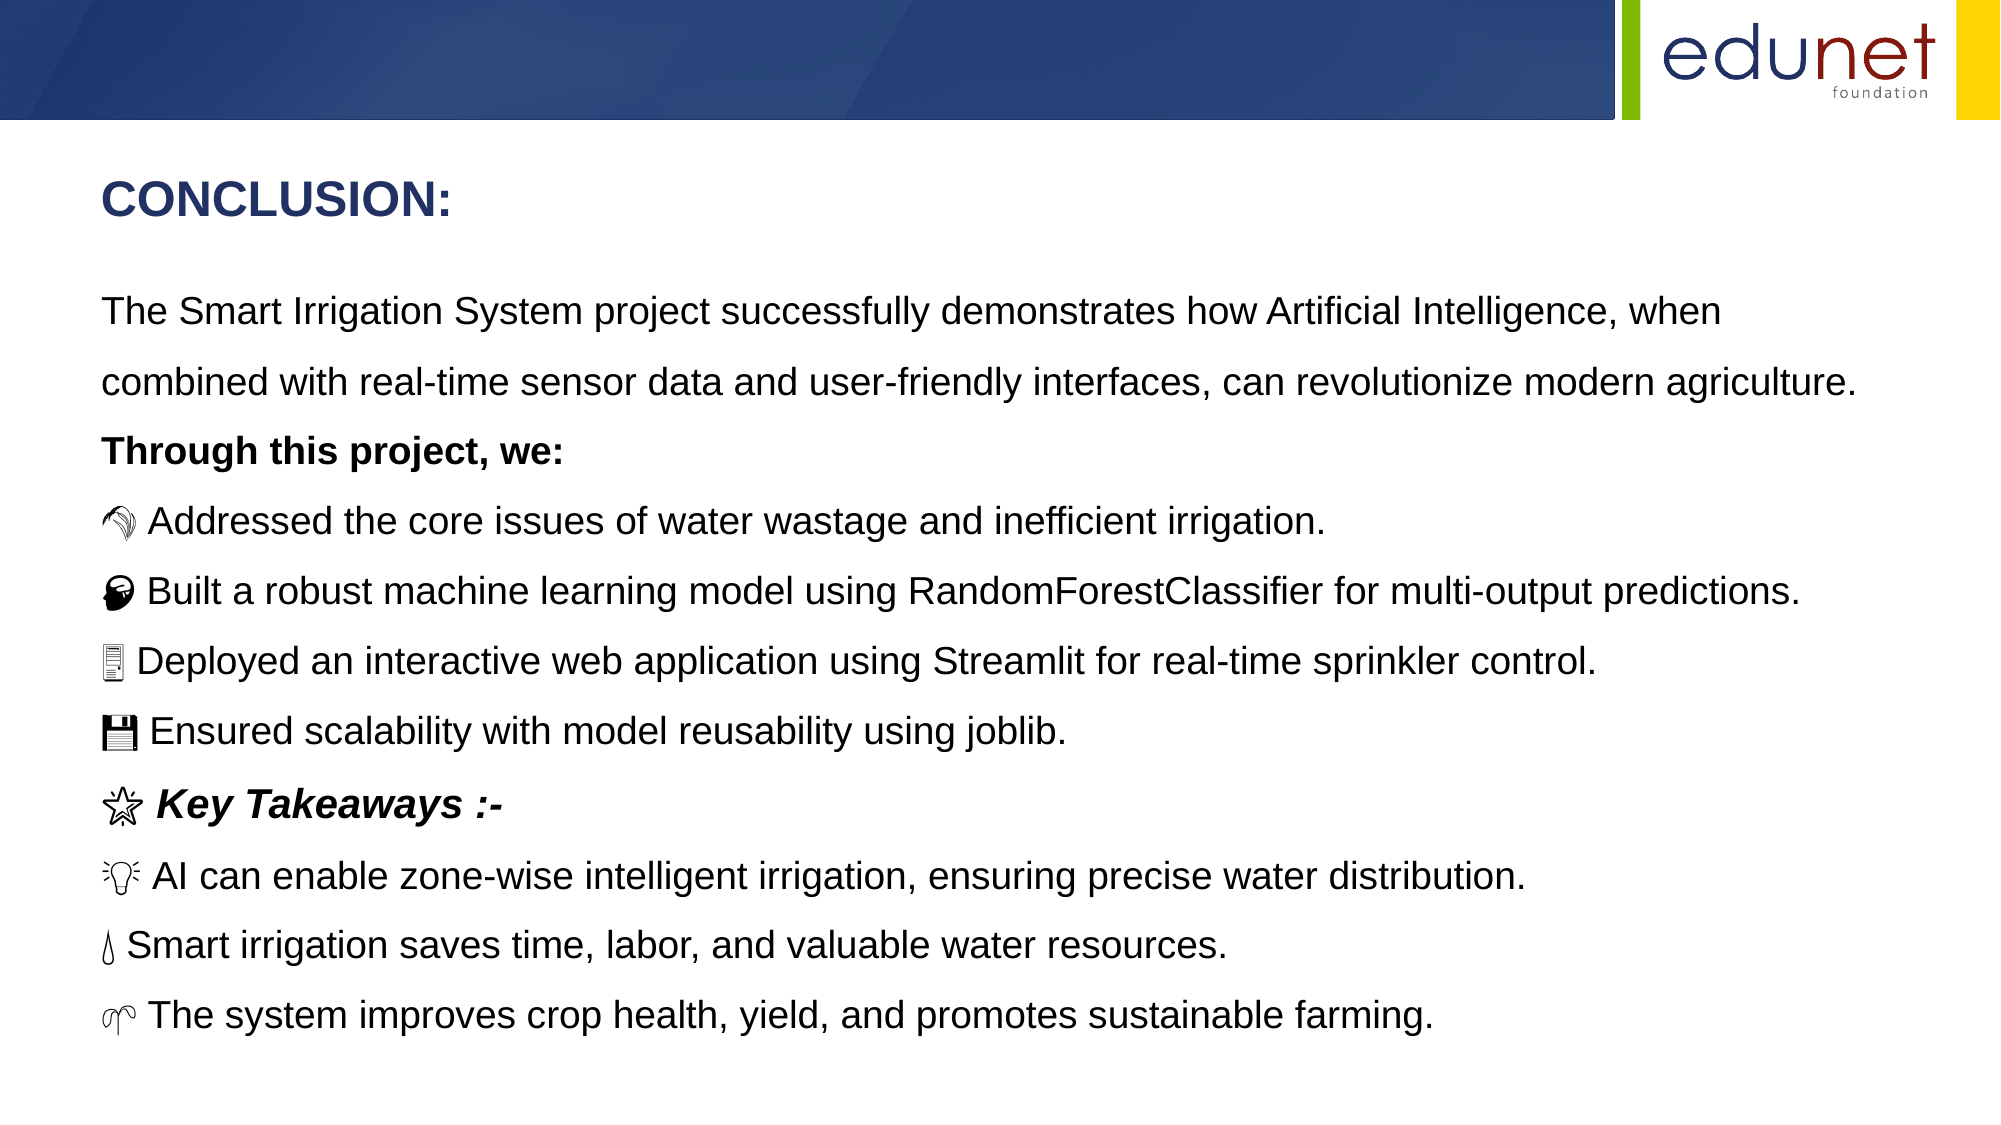

CONCLUSION:
The Smart Irrigation System project successfully demonstrates how Artificial Intelligence, when combined with real-time sensor data and user-friendly interfaces, can revolutionize modern agriculture.
Through this project, we:
🌾 Addressed the core issues of water wastage and inefficient irrigation.
🧠 Built a robust machine learning model using RandomForestClassifier for multi-output predictions.
🖥️ Deployed an interactive web application using Streamlit for real-time sprinkler control.
💾 Ensured scalability with model reusability using joblib.
🌟 Key Takeaways :-
💡 AI can enable zone-wise intelligent irrigation, ensuring precise water distribution.
💧 Smart irrigation saves time, labor, and valuable water resources.
🌱 The system improves crop health, yield, and promotes sustainable farming.